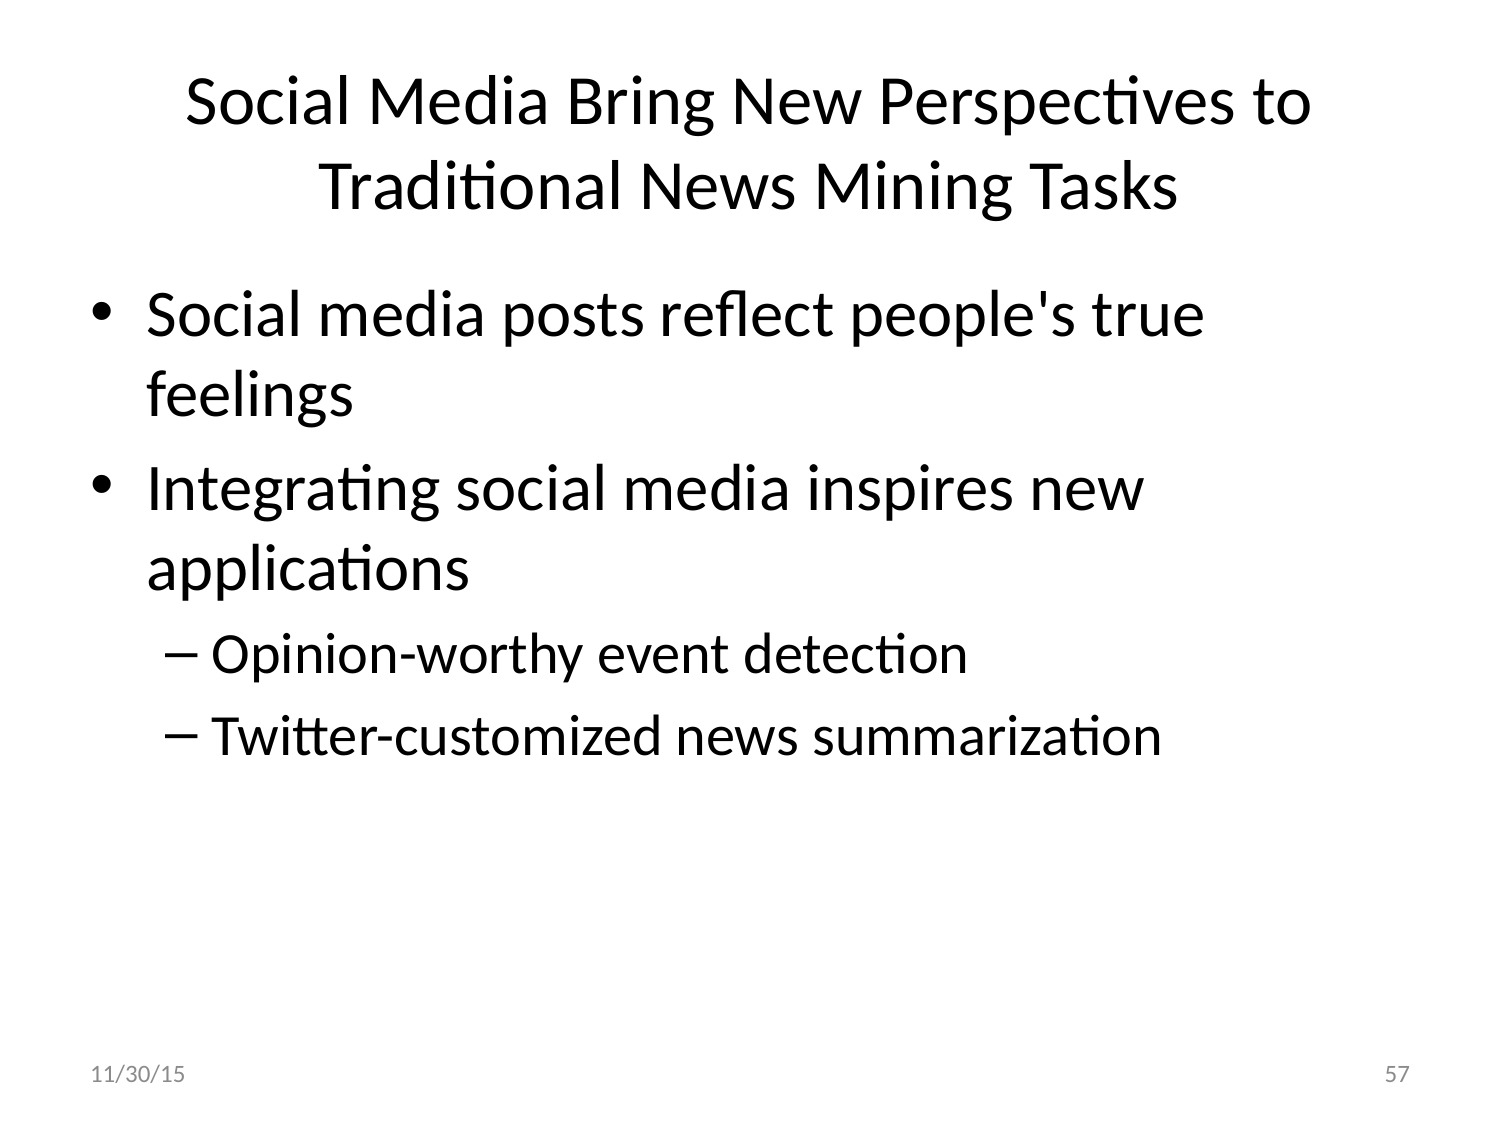

# Social Media Bring New Perspectives to Traditional News Mining Tasks
Social media posts reflect people's true feelings
Integrating social media inspires new applications
Opinion-worthy event detection
Twitter-customized news summarization
11/30/15
57